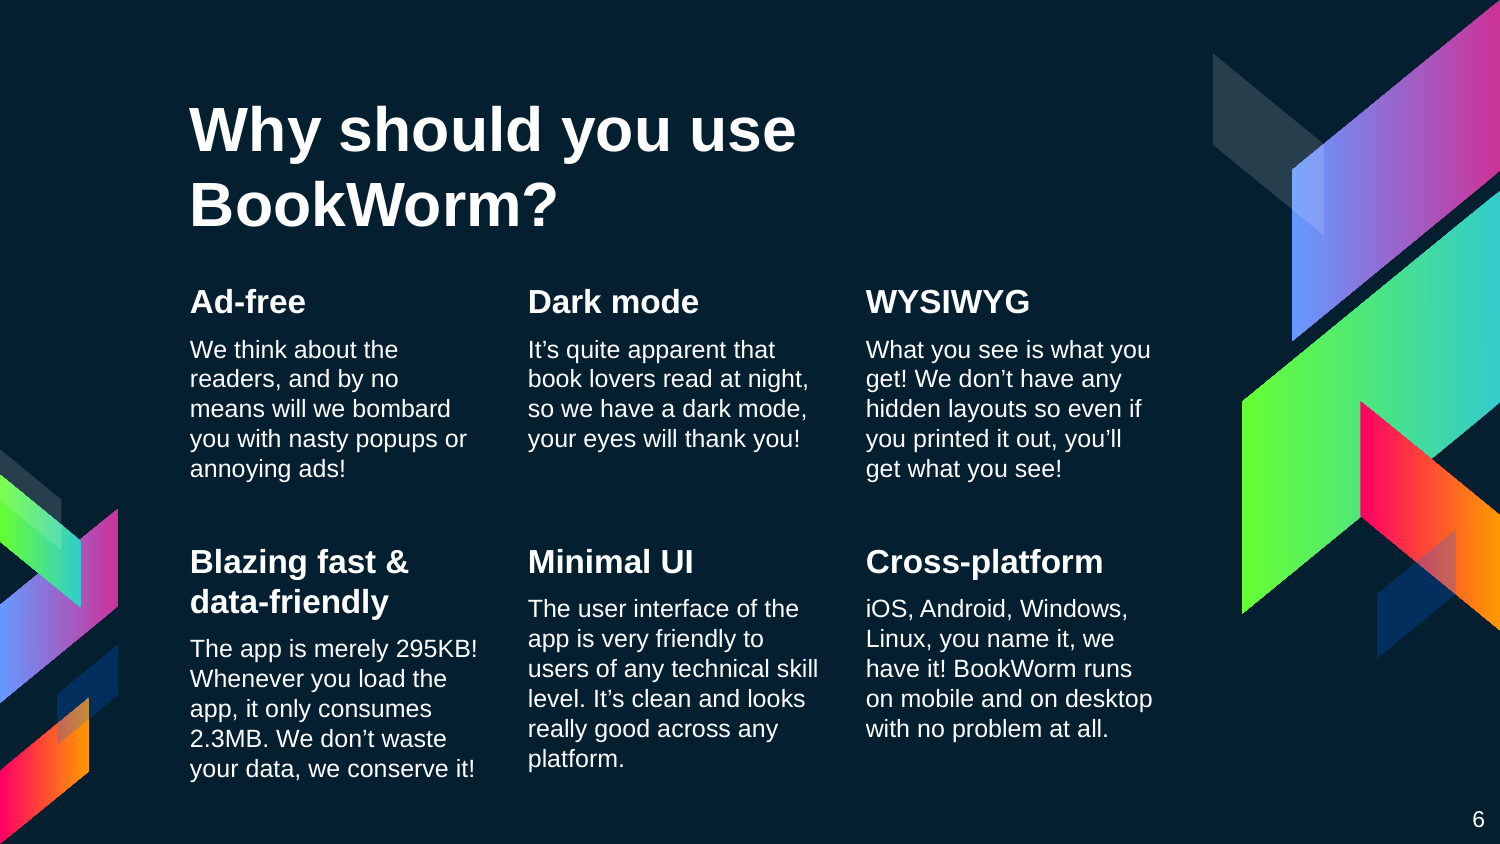

# Why should you use BookWorm?
Ad-free
We think about the readers, and by no means will we bombard you with nasty popups or annoying ads!
Dark mode
It’s quite apparent that book lovers read at night, so we have a dark mode, your eyes will thank you!
WYSIWYG
What you see is what you get! We don’t have any hidden layouts so even if you printed it out, you’ll get what you see!

Blazing fast & data-friendly
The app is merely 295KB! Whenever you load the app, it only consumes 2.3MB. We don’t waste your data, we conserve it!
Minimal UI
The user interface of the app is very friendly to users of any technical skill level. It’s clean and looks really good across any platform.
Cross-platform
iOS, Android, Windows, Linux, you name it, we have it! BookWorm runs on mobile and on desktop with no problem at all.
6